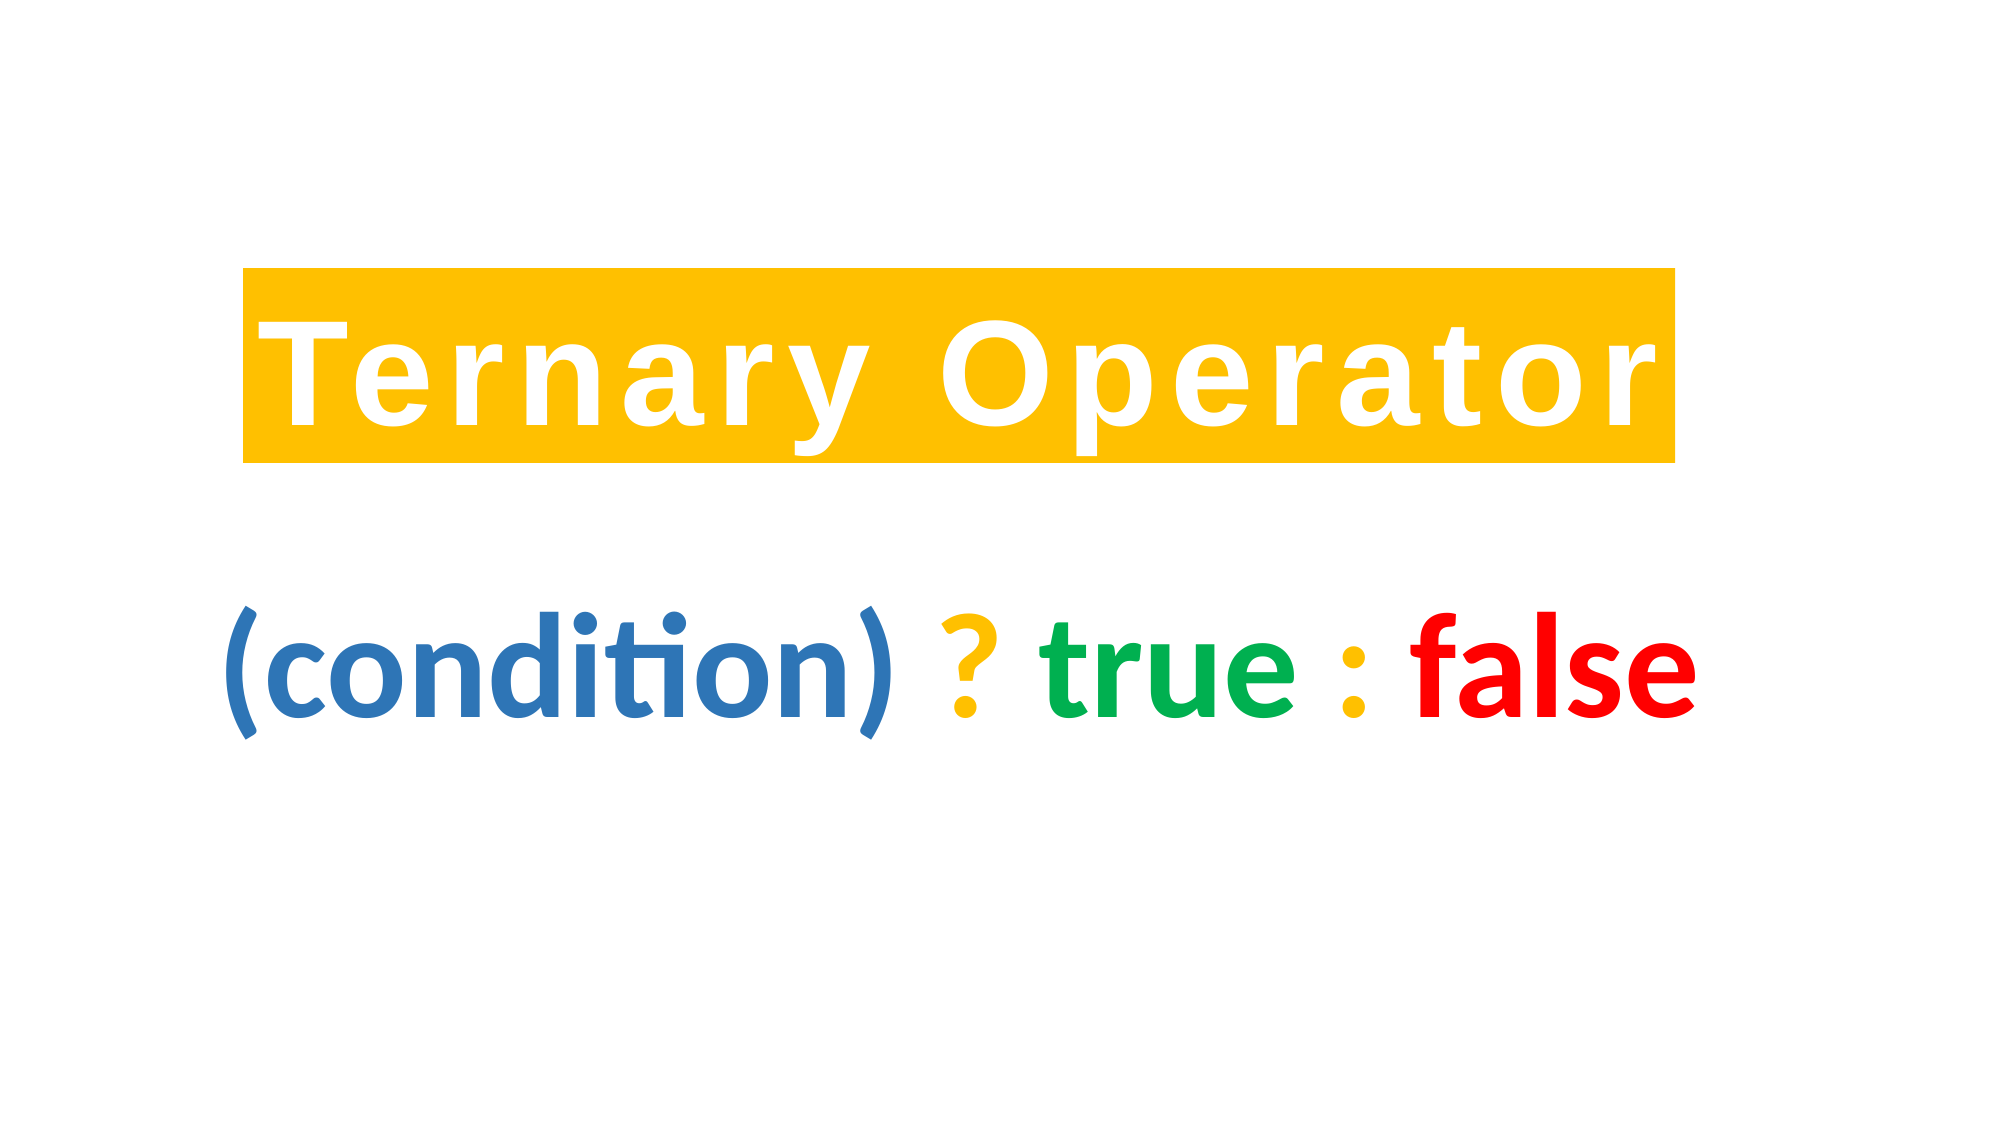

Ternary Operator
(condition) ? true : false